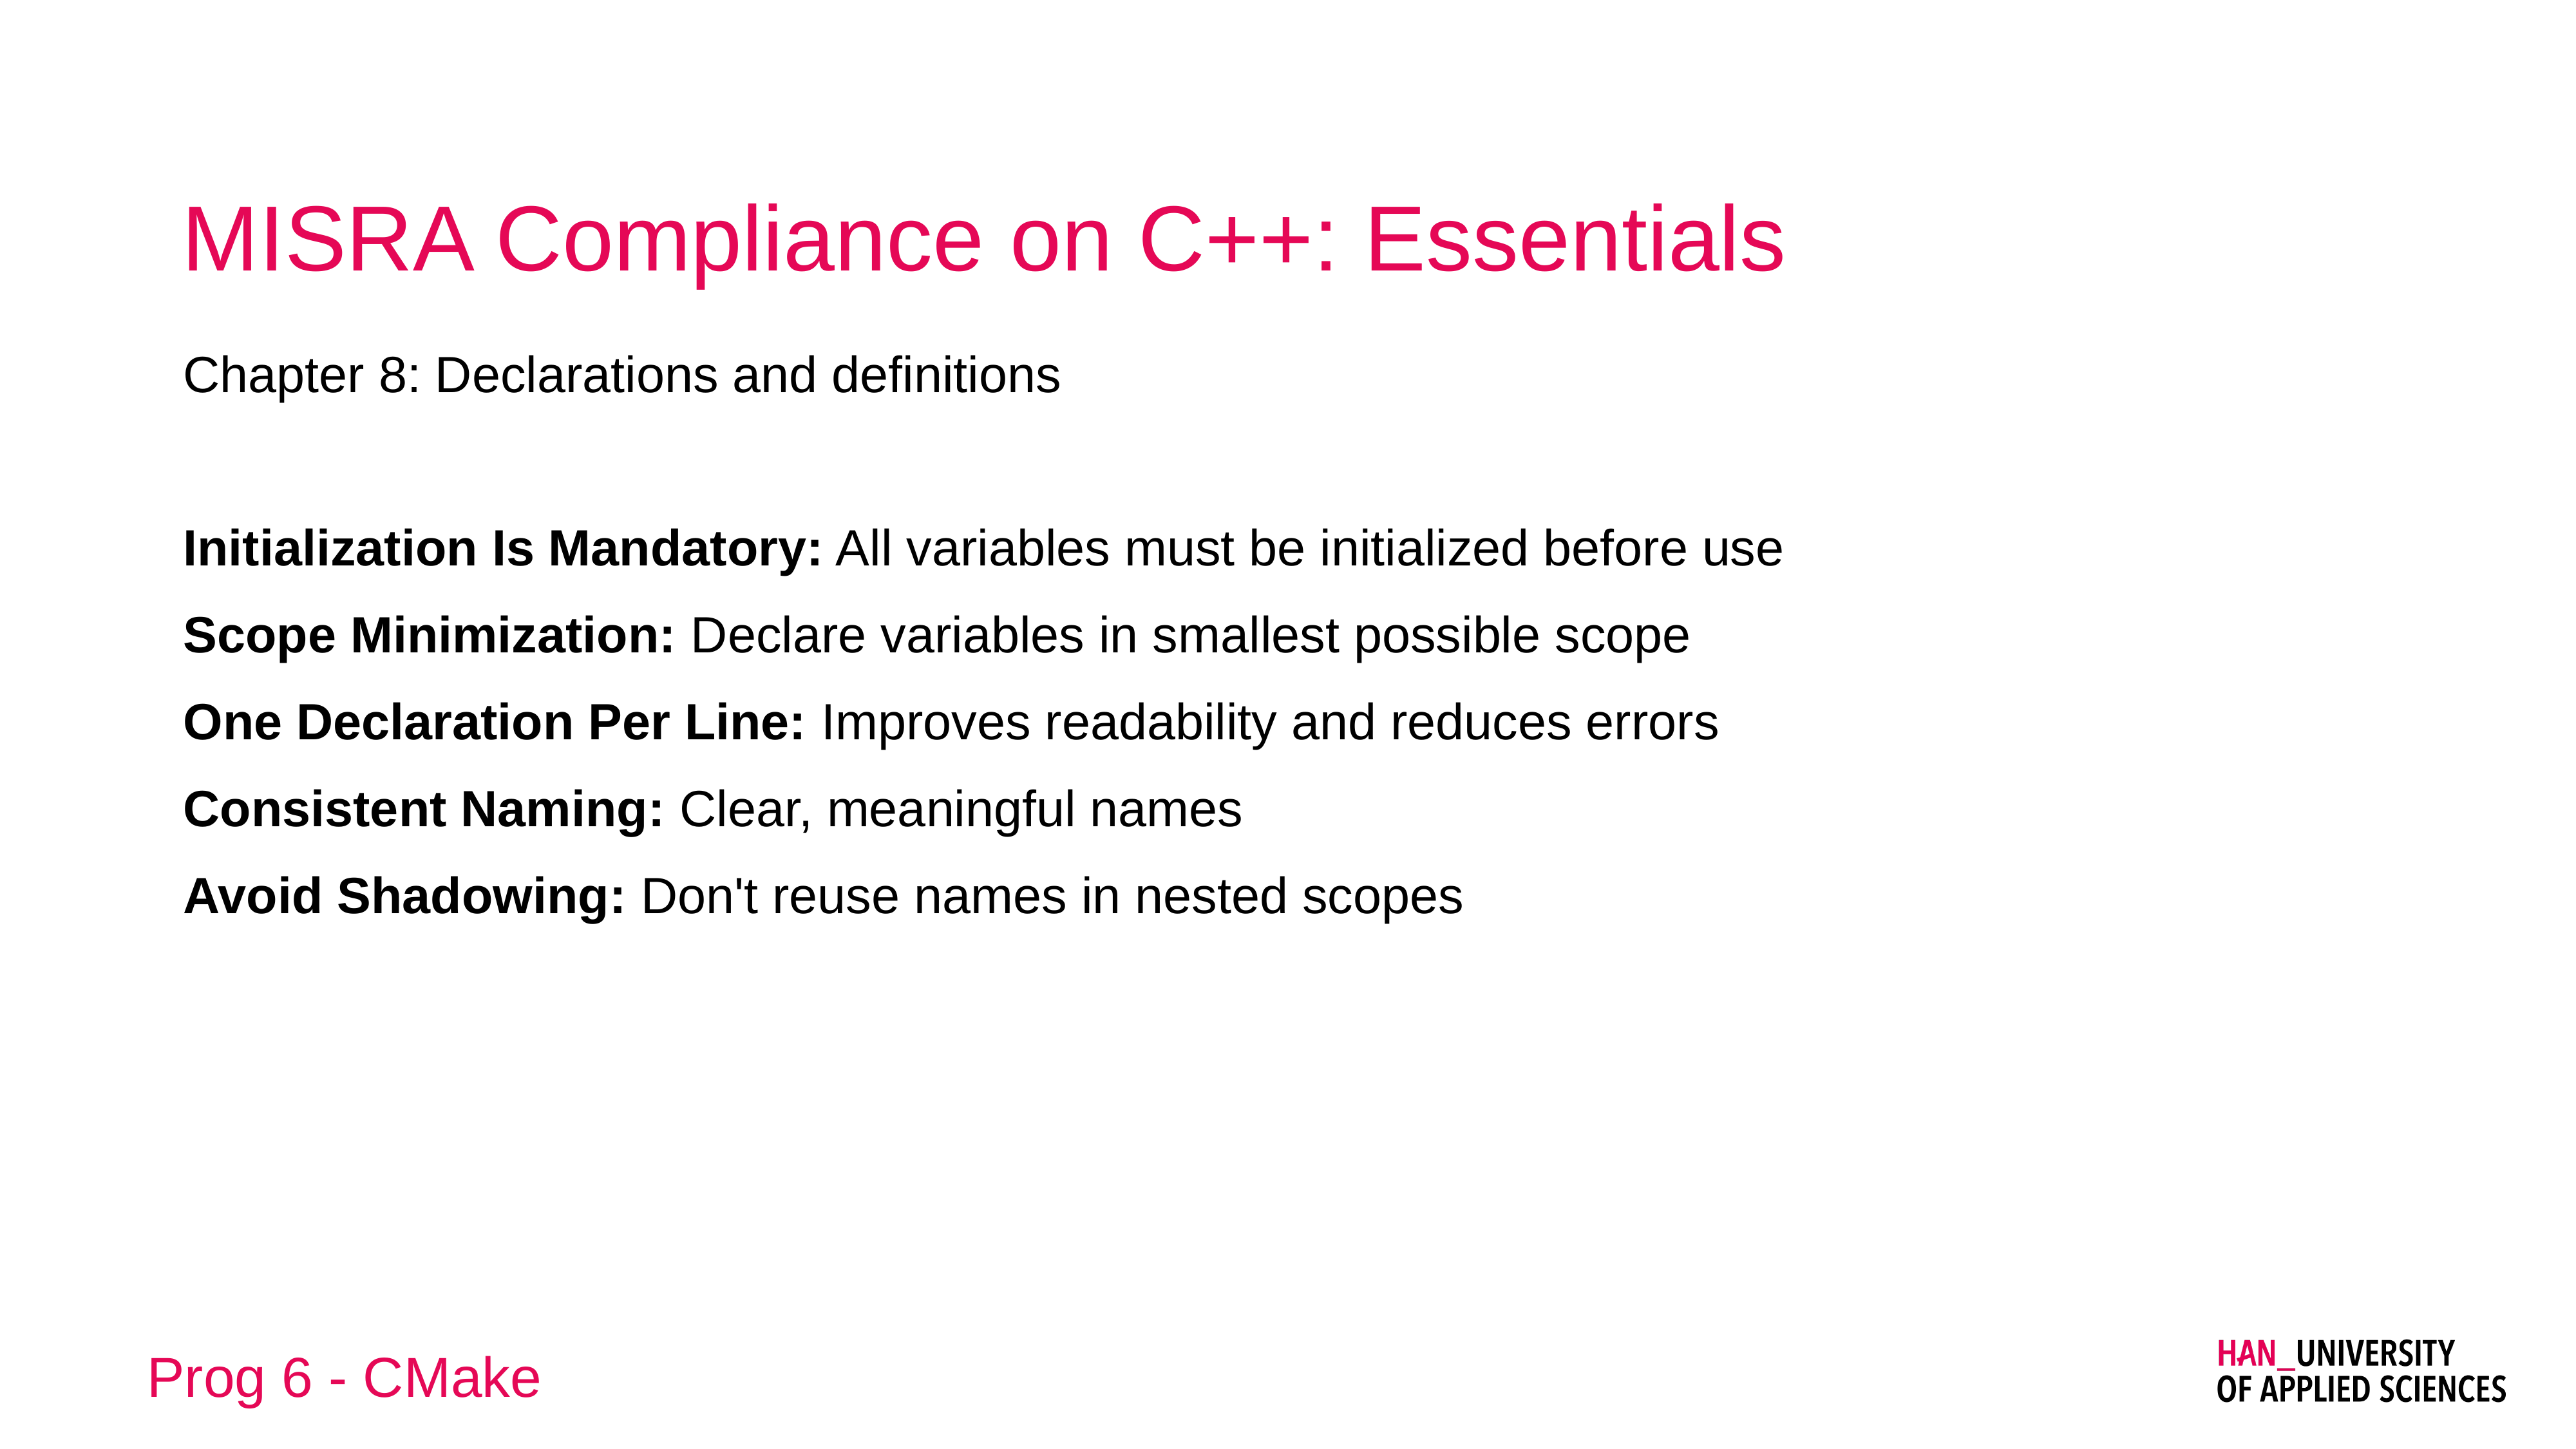

# MISRA Compliance on C++: Essentials
Chapter 8: Declarations and definitions

Initialization Is Mandatory: All variables must be initialized before use
Scope Minimization: Declare variables in smallest possible scope
One Declaration Per Line: Improves readability and reduces errors
Consistent Naming: Clear, meaningful names
Avoid Shadowing: Don't reuse names in nested scopes